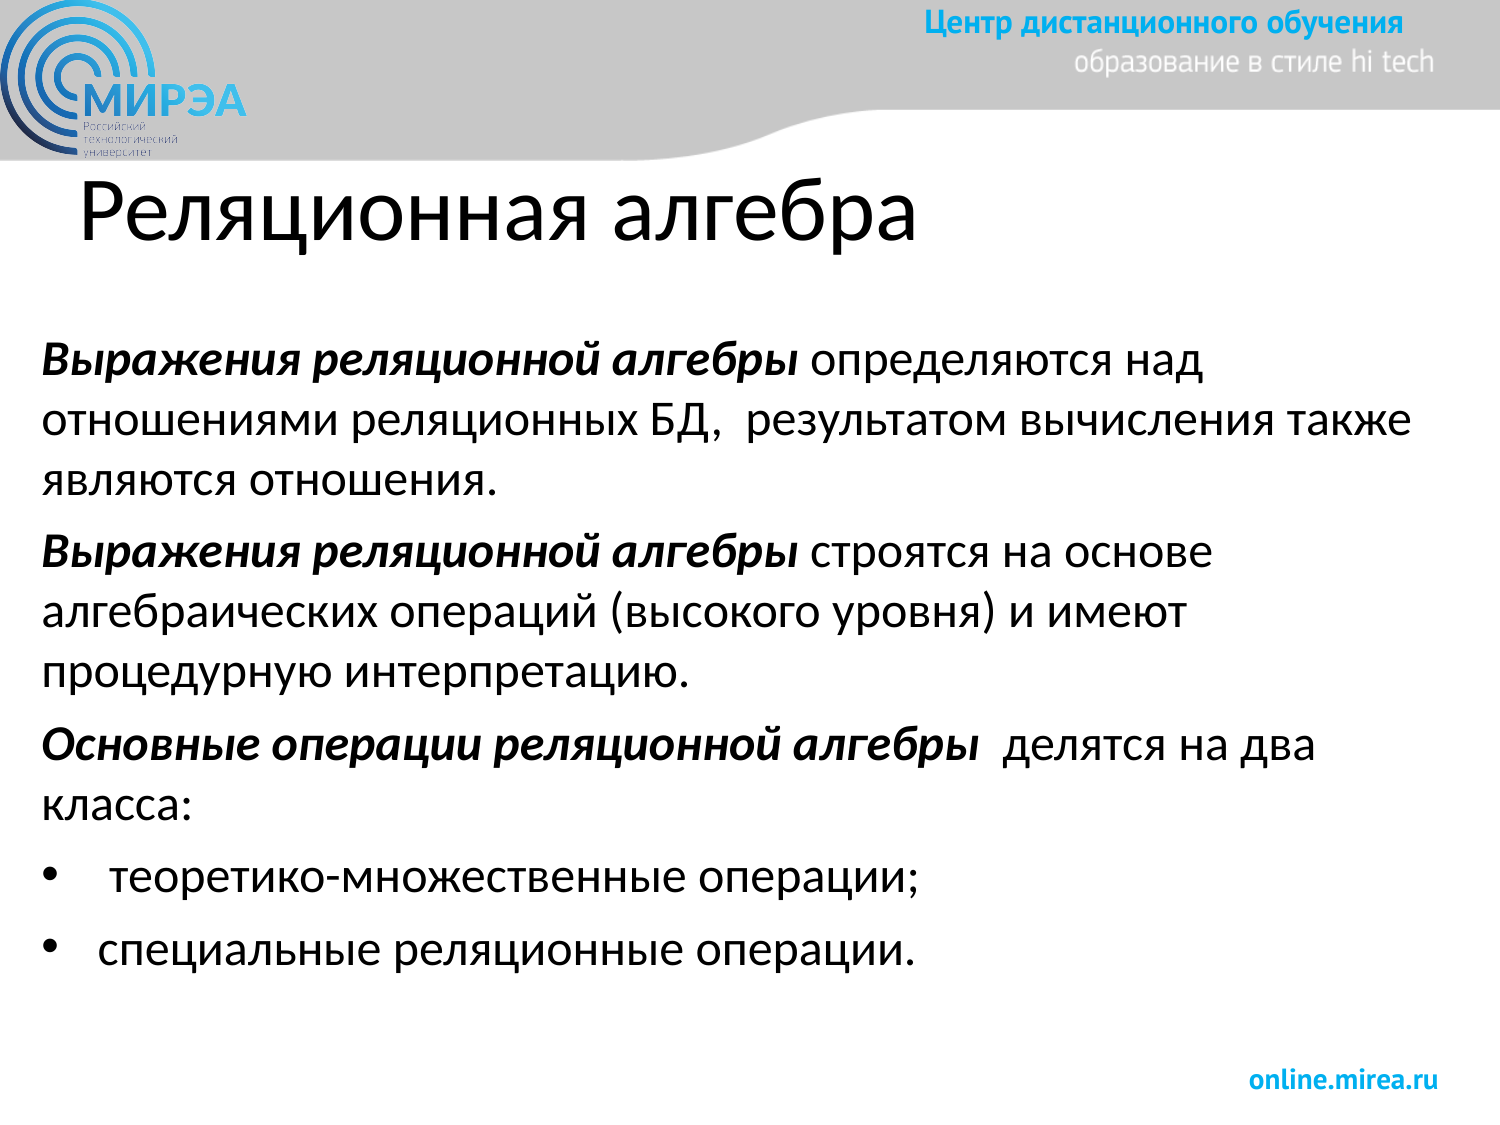

# Реляционная алгебра
Выражения реляционной алгебры определяются над отношениями реляционных БД,  результатом вычисления также являются отношения.
Выражения реляционной алгебры строятся на основе алгебраических операций (высокого уровня) и имеют процедурную интерпретацию.
Основные операции реляционной алгебры  делятся на два класса:
 теоретико-множественные операции;
специальные реляционные операции.